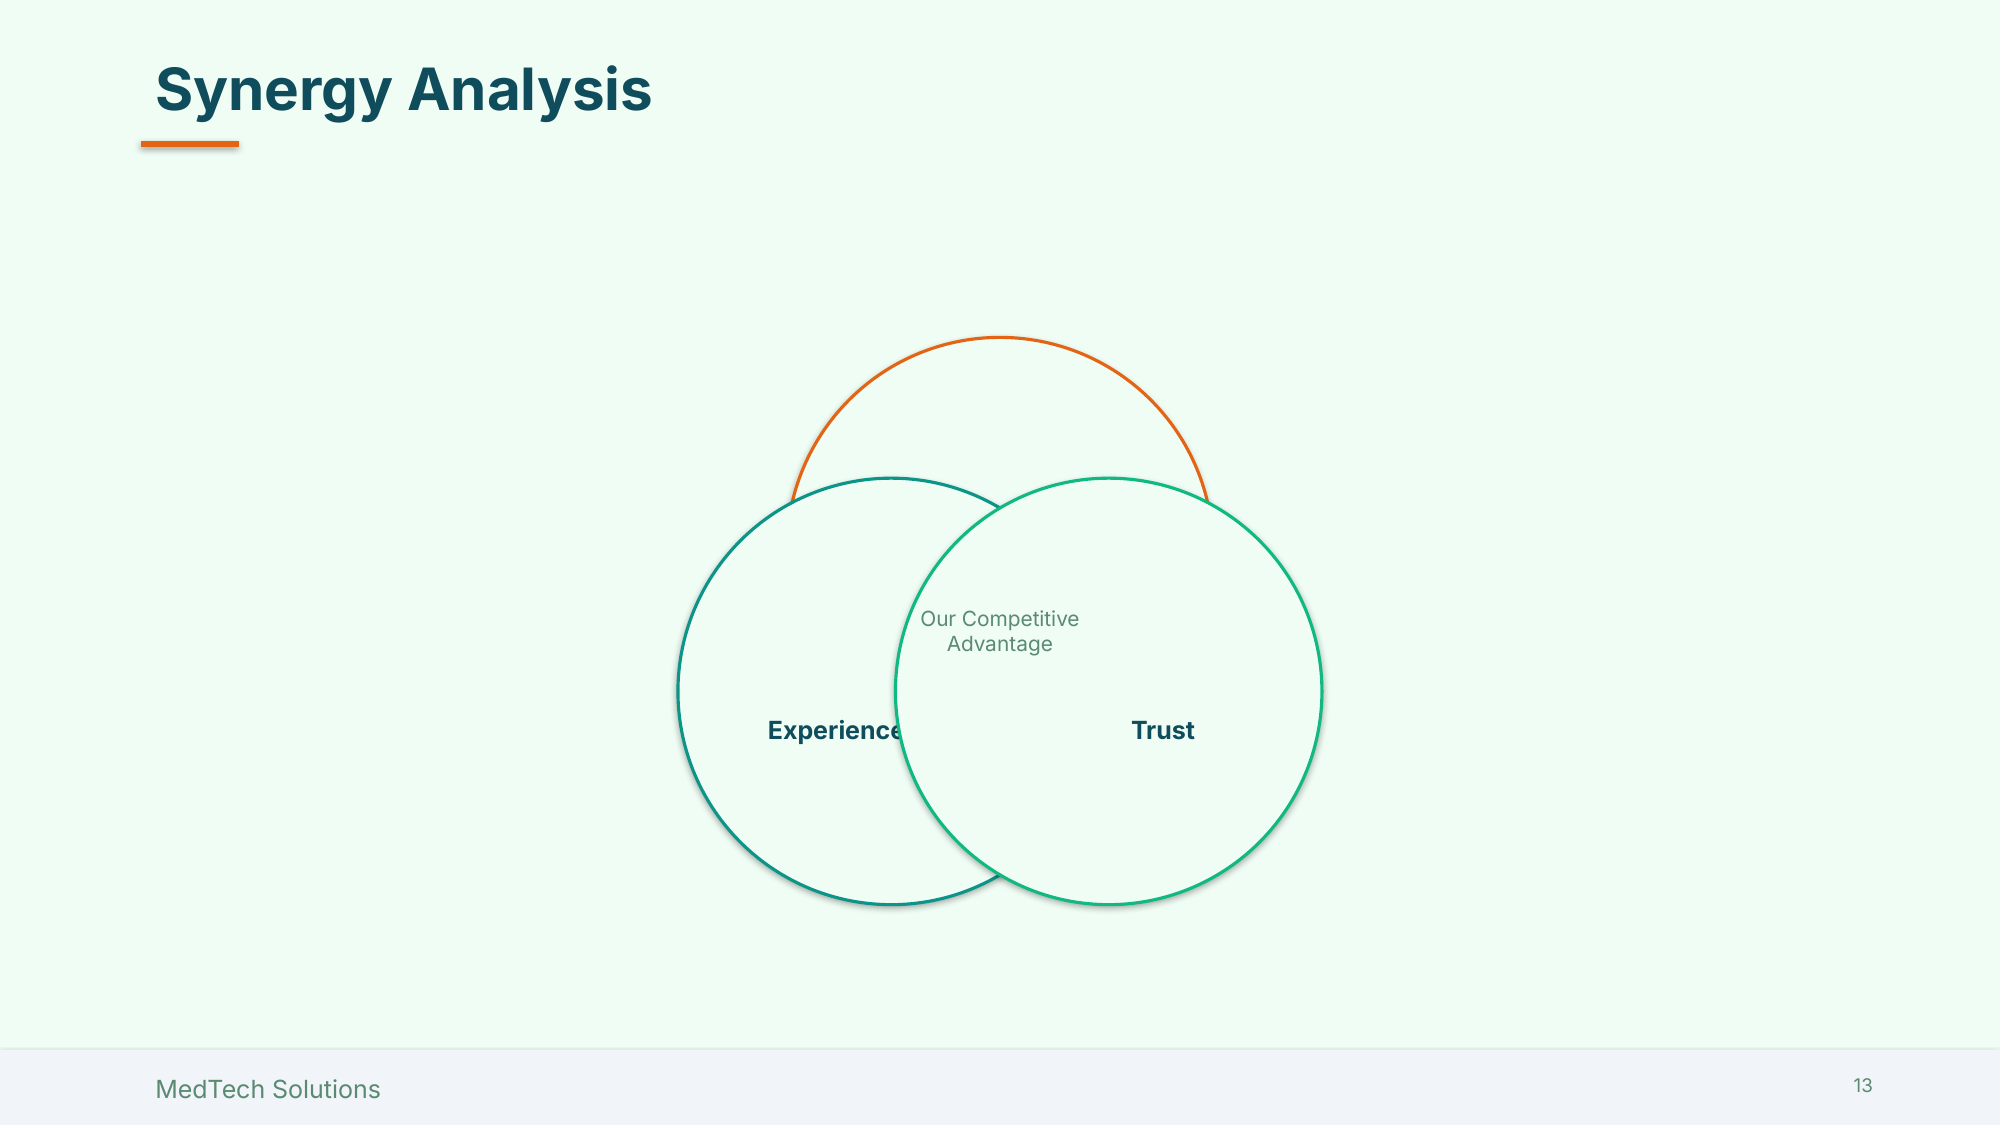

Synergy Analysis

Innovation
Our Competitive Advantage
Experience
Trust

MedTech Solutions
13